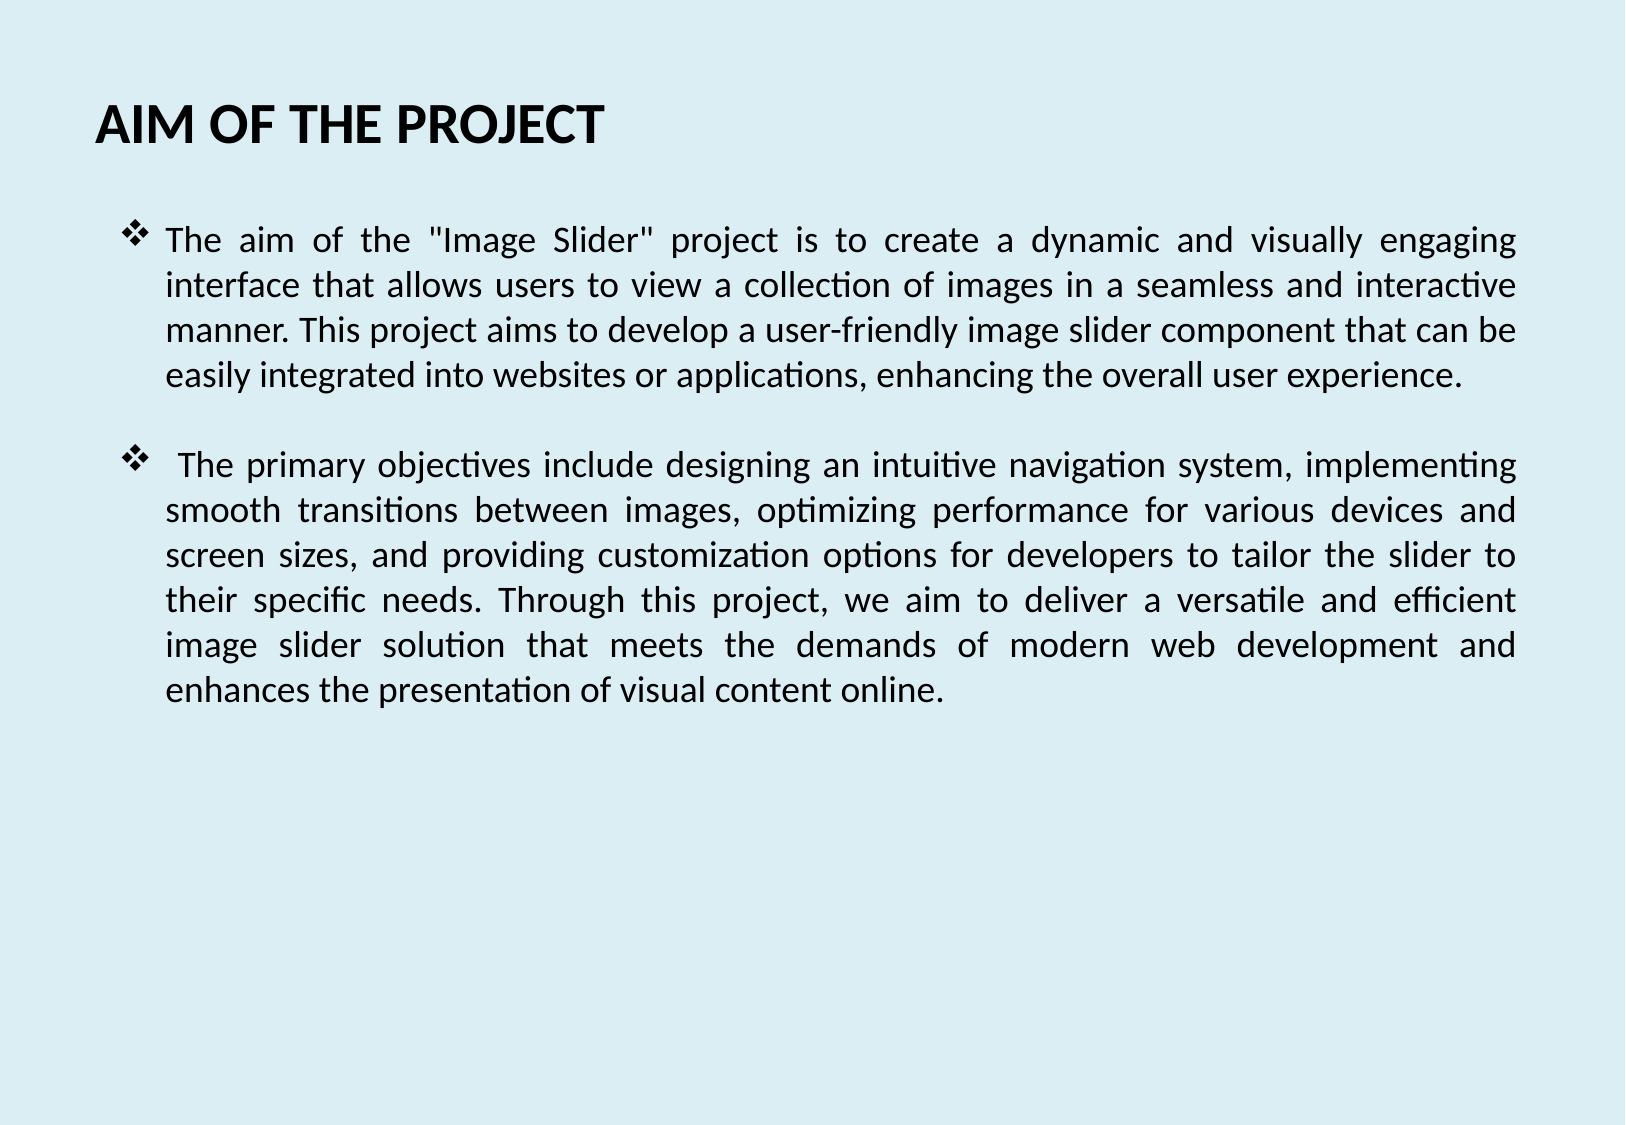

AIM OF THE PROJECT
The aim of the "Image Slider" project is to create a dynamic and visually engaging interface that allows users to view a collection of images in a seamless and interactive manner. This project aims to develop a user-friendly image slider component that can be easily integrated into websites or applications, enhancing the overall user experience.

 The primary objectives include designing an intuitive navigation system, implementing smooth transitions between images, optimizing performance for various devices and screen sizes, and providing customization options for developers to tailor the slider to their specific needs. Through this project, we aim to deliver a versatile and efficient image slider solution that meets the demands of modern web development and enhances the presentation of visual content online.